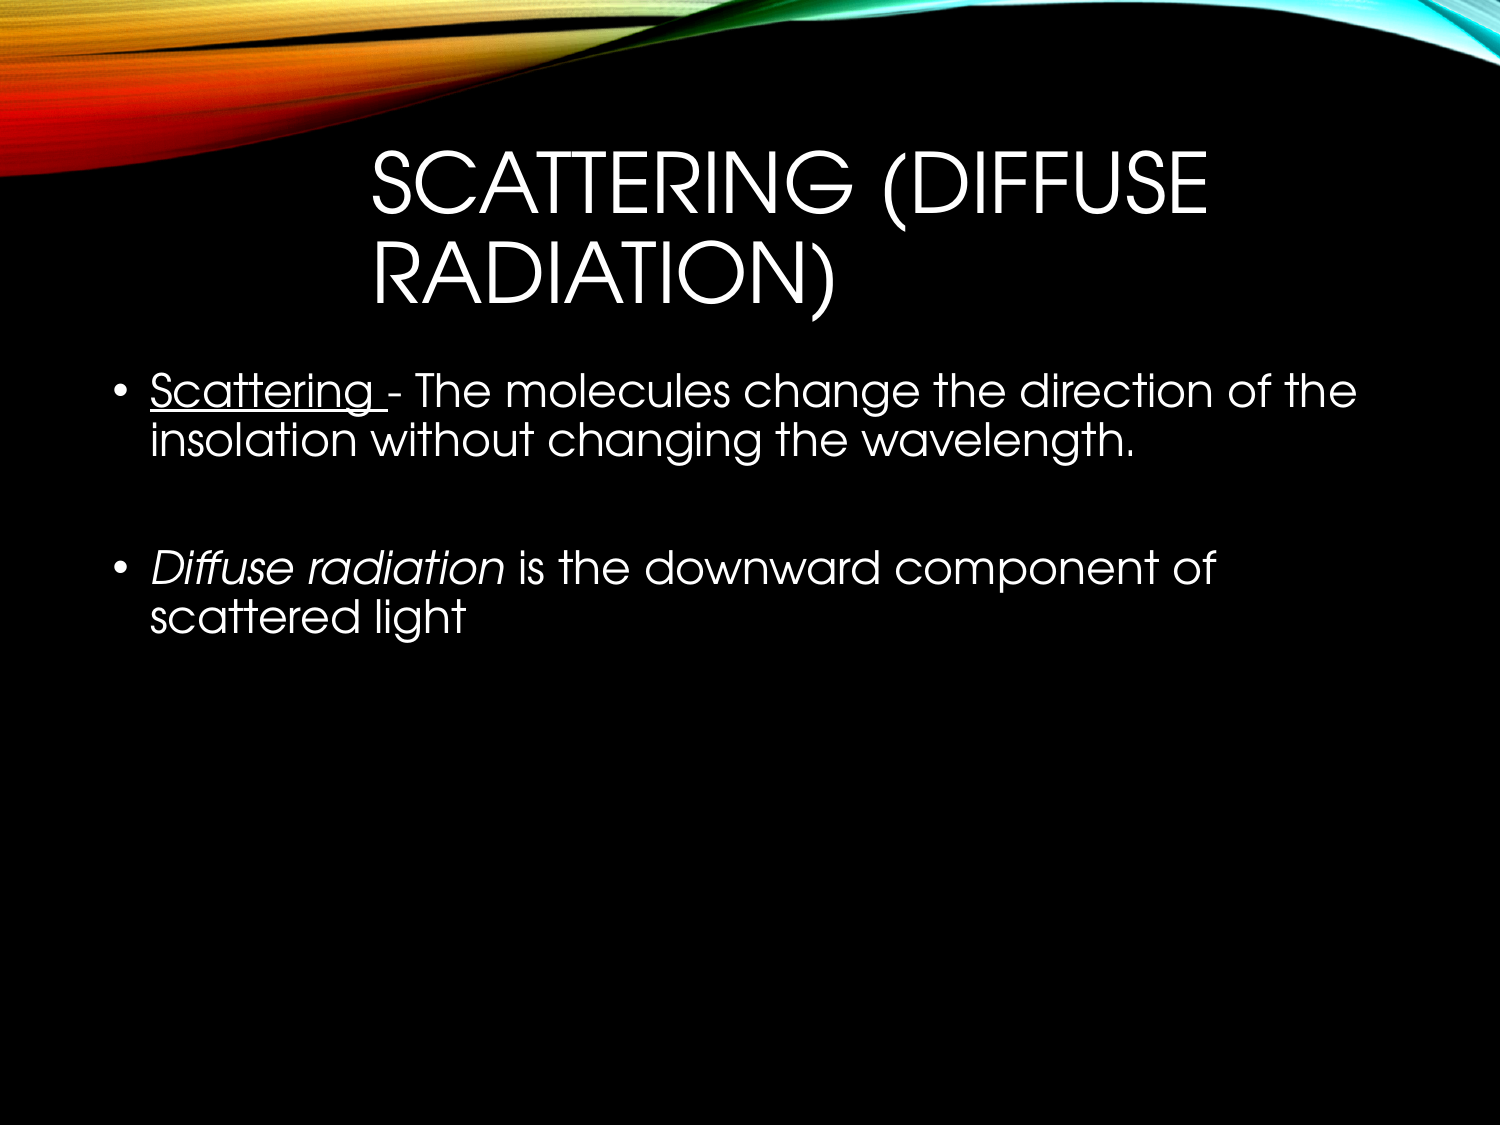

# Scattering (Diffuse Radiation)
Scattering - The molecules change the direction of the insolation without changing the wavelength.

Diffuse radiation is the downward component of scattered light